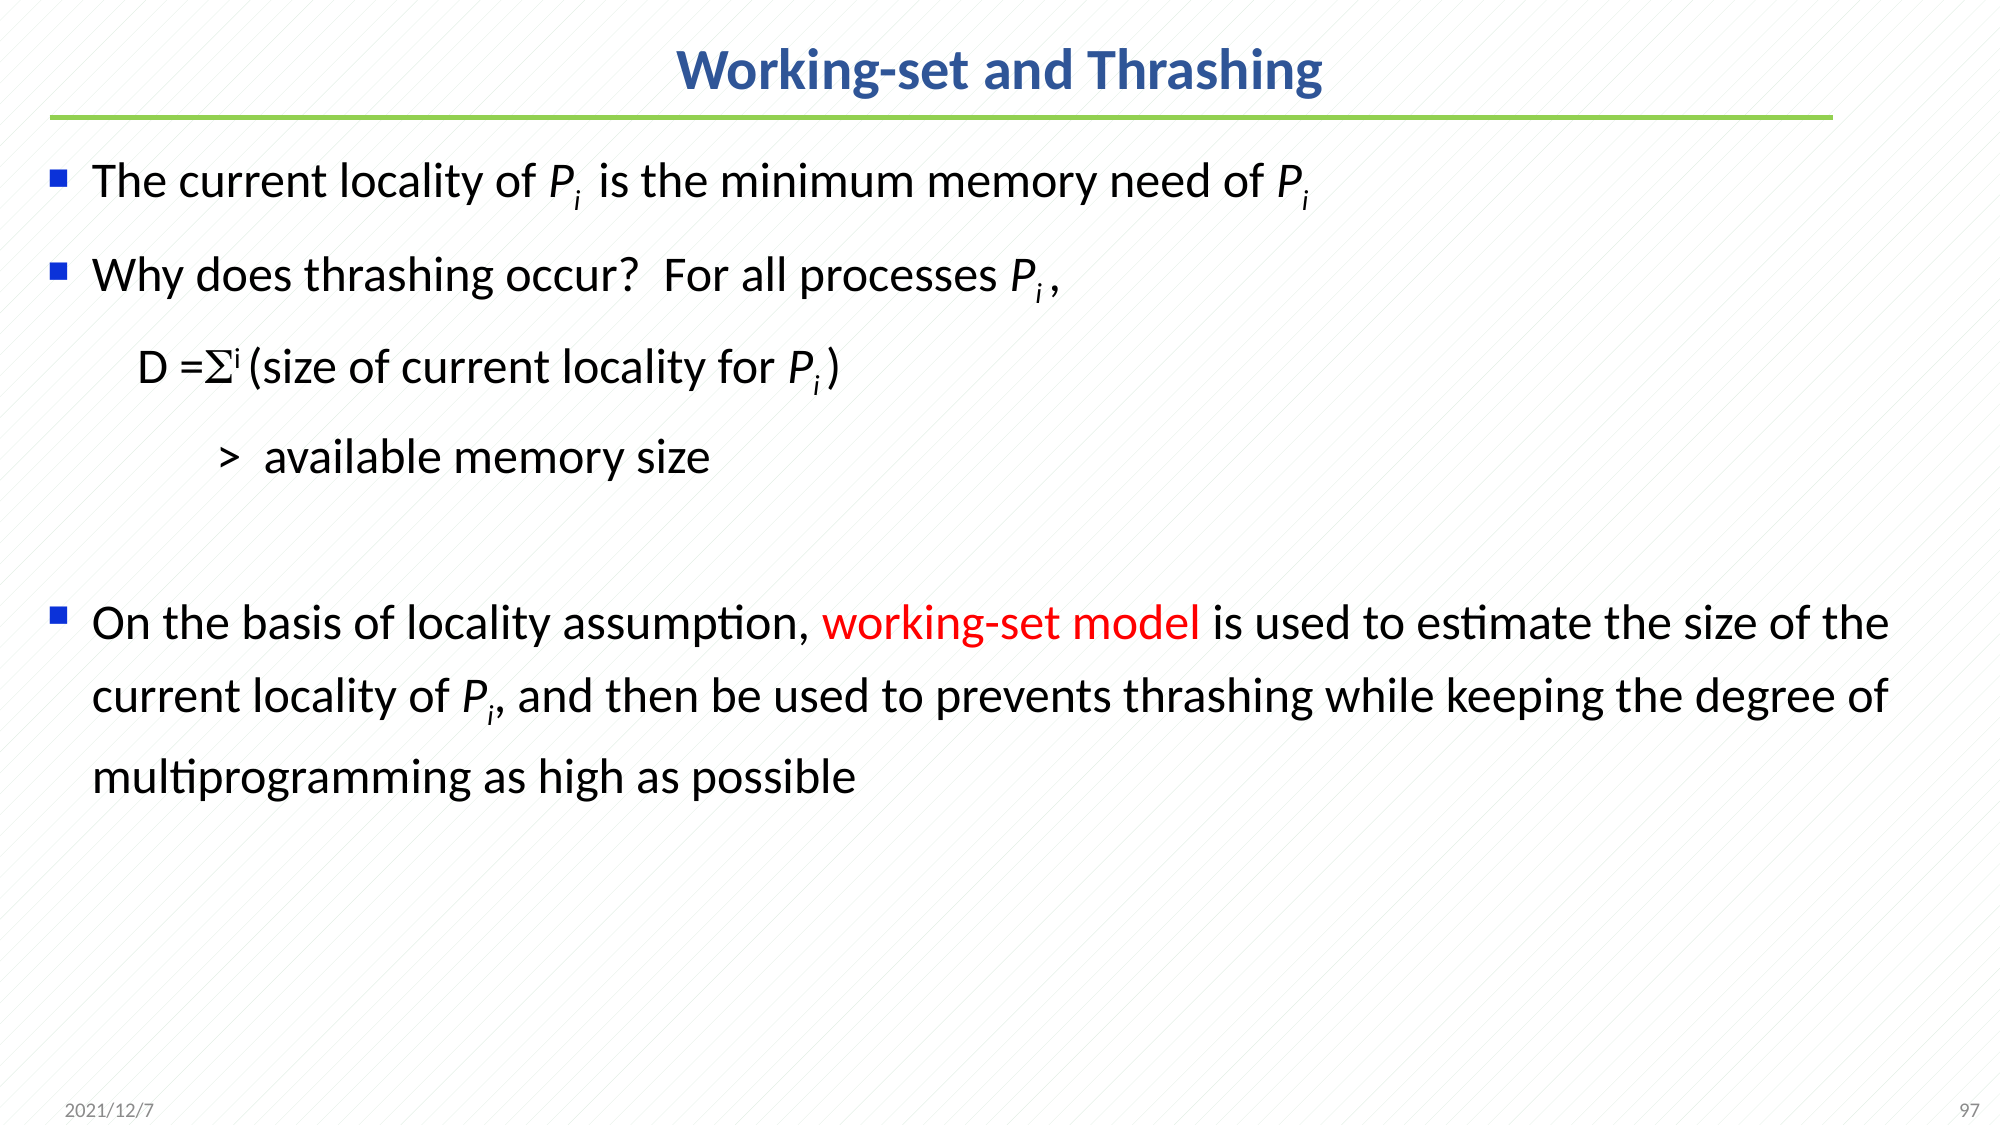

# Working-set and Thrashing
The current locality of Pi  is the minimum memory need of Pi
Why does thrashing occur?  For all processes Pi ,
        D =Σi (size of current locality for Pi )
               >  available memory size

On the basis of locality assumption, working-set model is used to estimate the size of the current locality of Pi, and then be used to prevents thrashing while keeping the degree of   multiprogramming as high as possible

97
2021/12/7